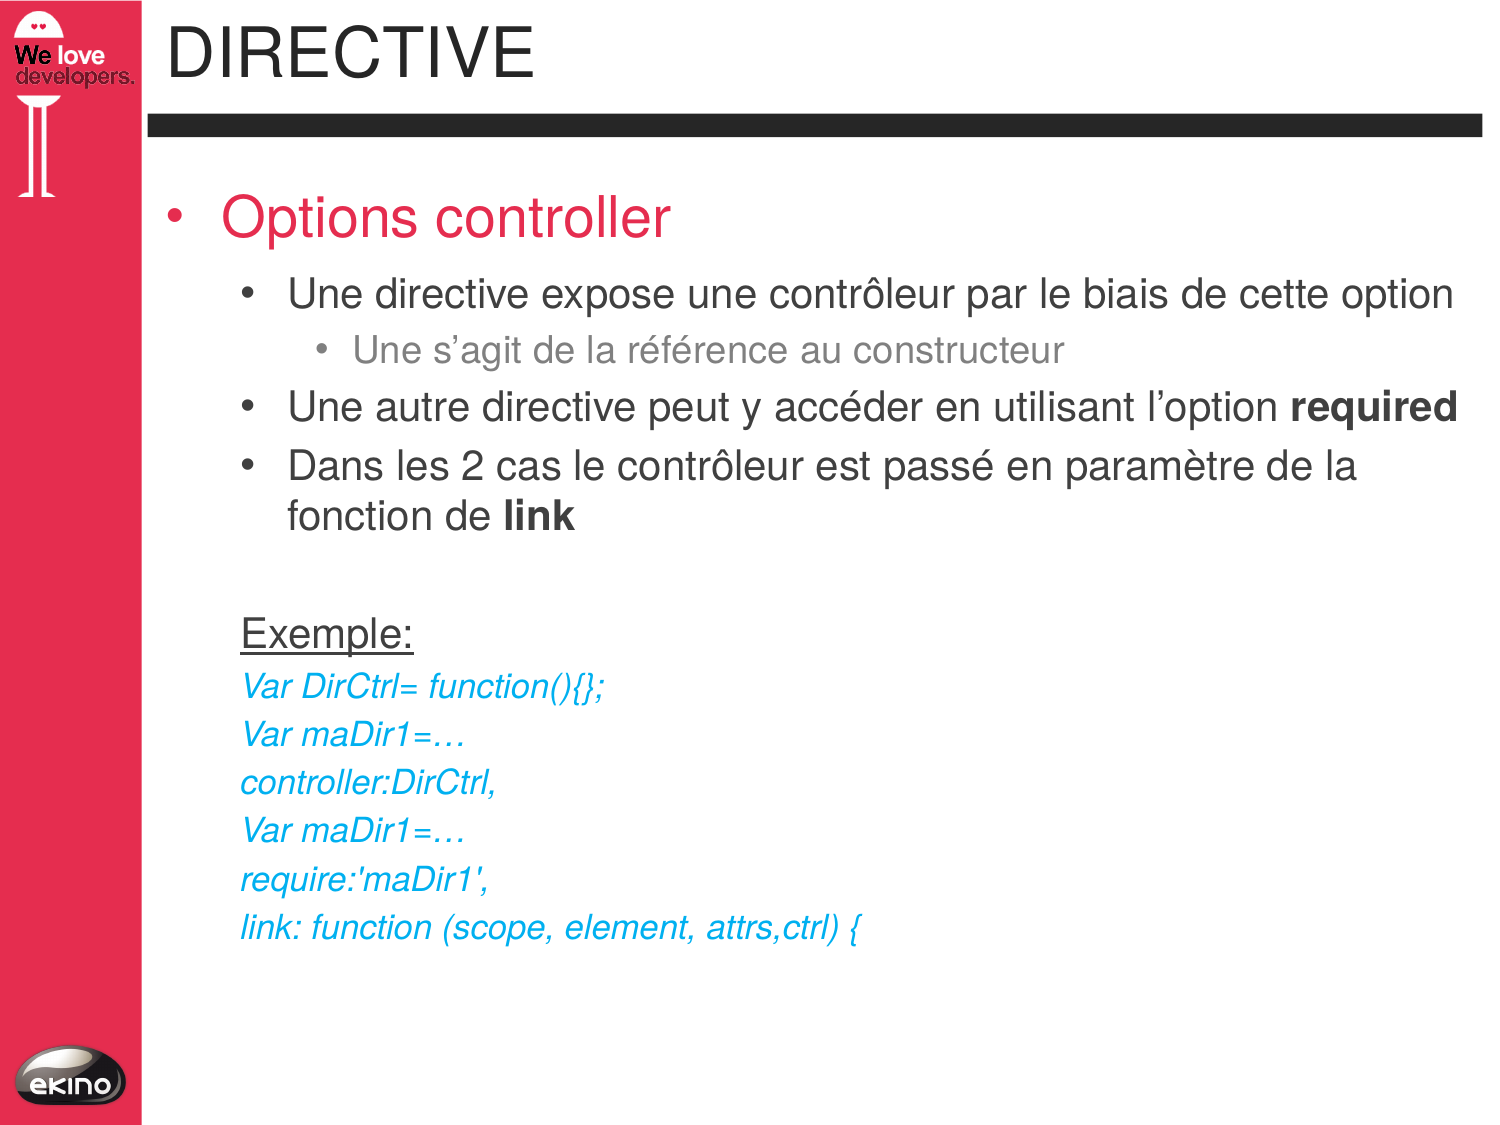

# directive
Options controller
Une directive expose une contrôleur par le biais de cette option
Une s’agit de la référence au constructeur
Une autre directive peut y accéder en utilisant l’option required
Dans les 2 cas le contrôleur est passé en paramètre de la fonction de link

Exemple:
Var DirCtrl= function(){};
Var maDir1=…
	controller:DirCtrl,
Var maDir1=…
	require:'maDir1',
	link: function (scope, element, attrs,ctrl) {